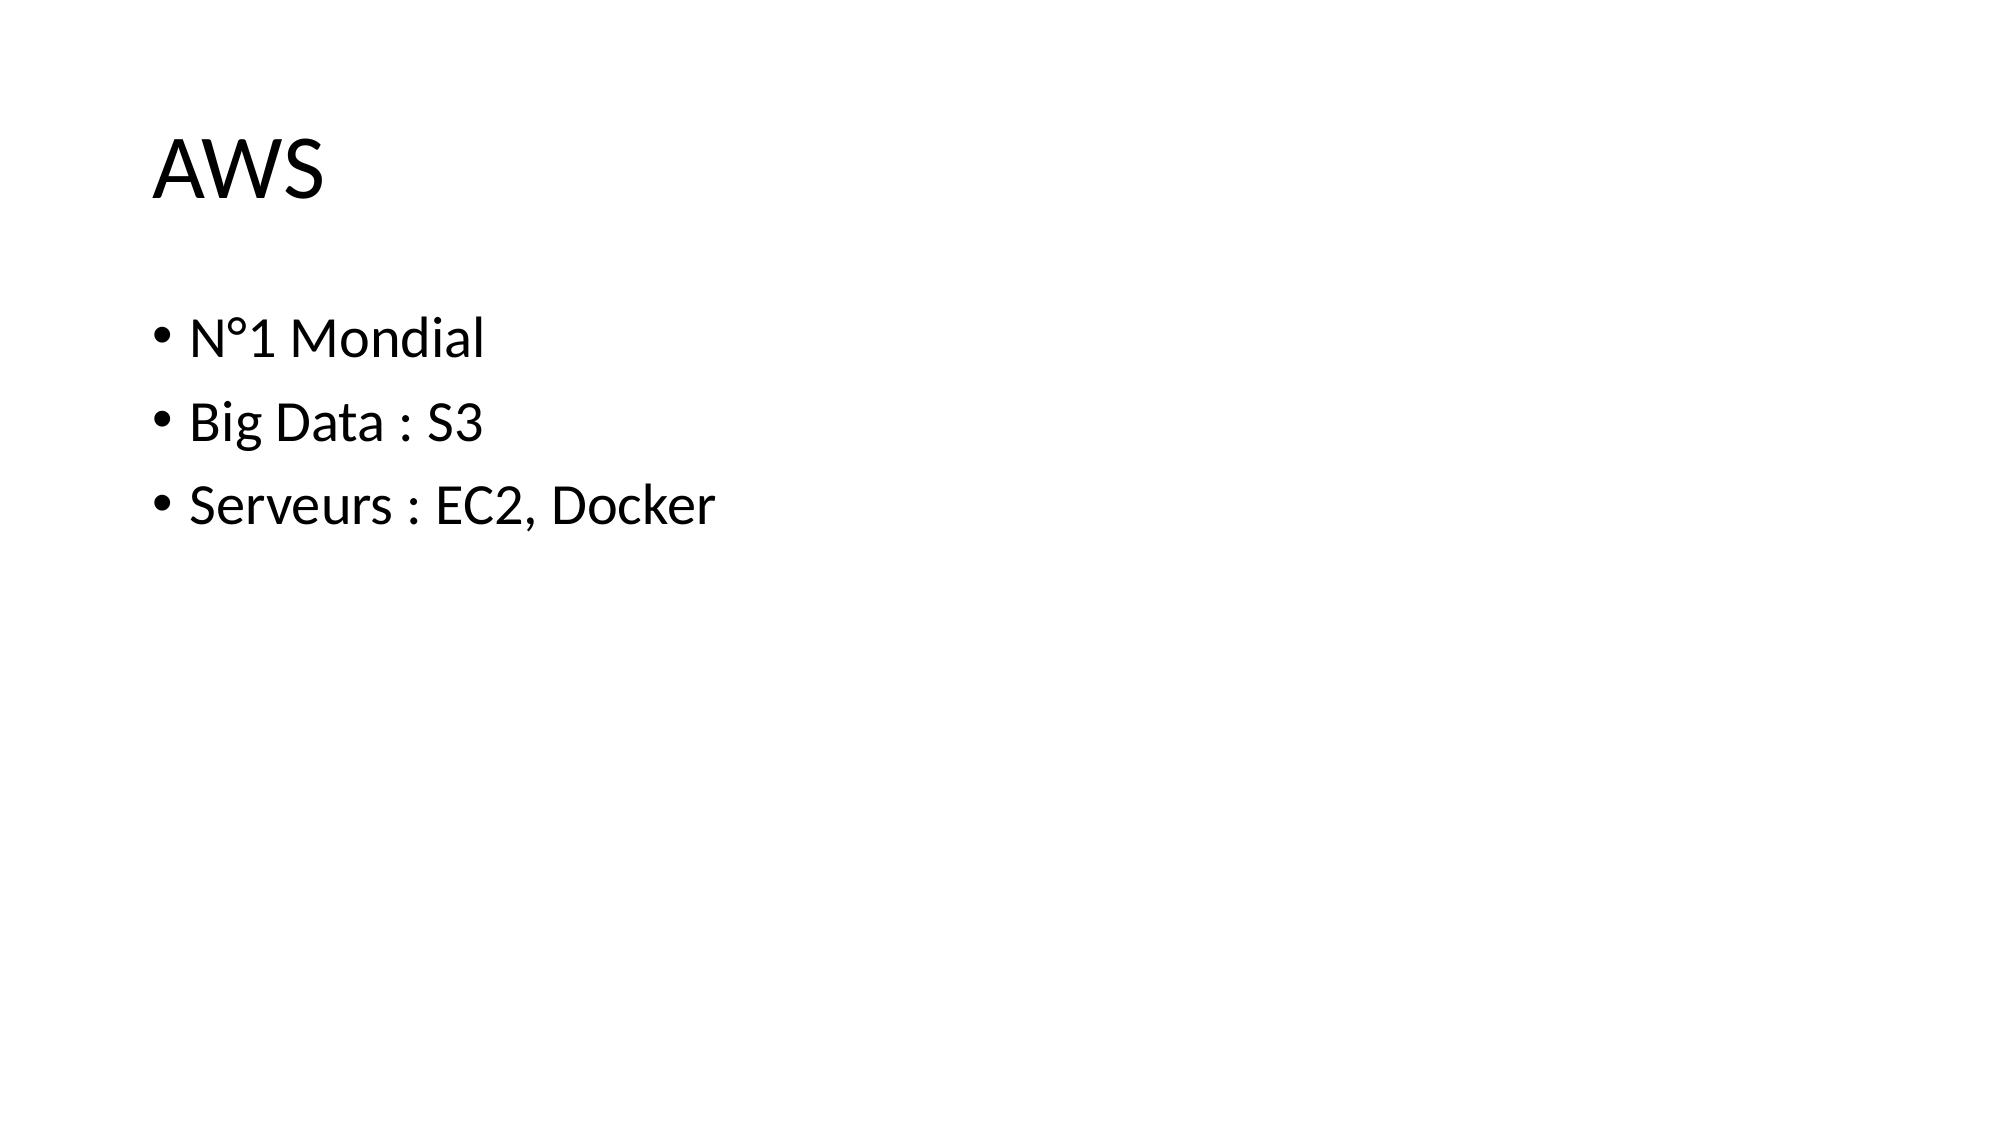

# AWS
N°1 Mondial
Big Data : S3
Serveurs : EC2, Docker